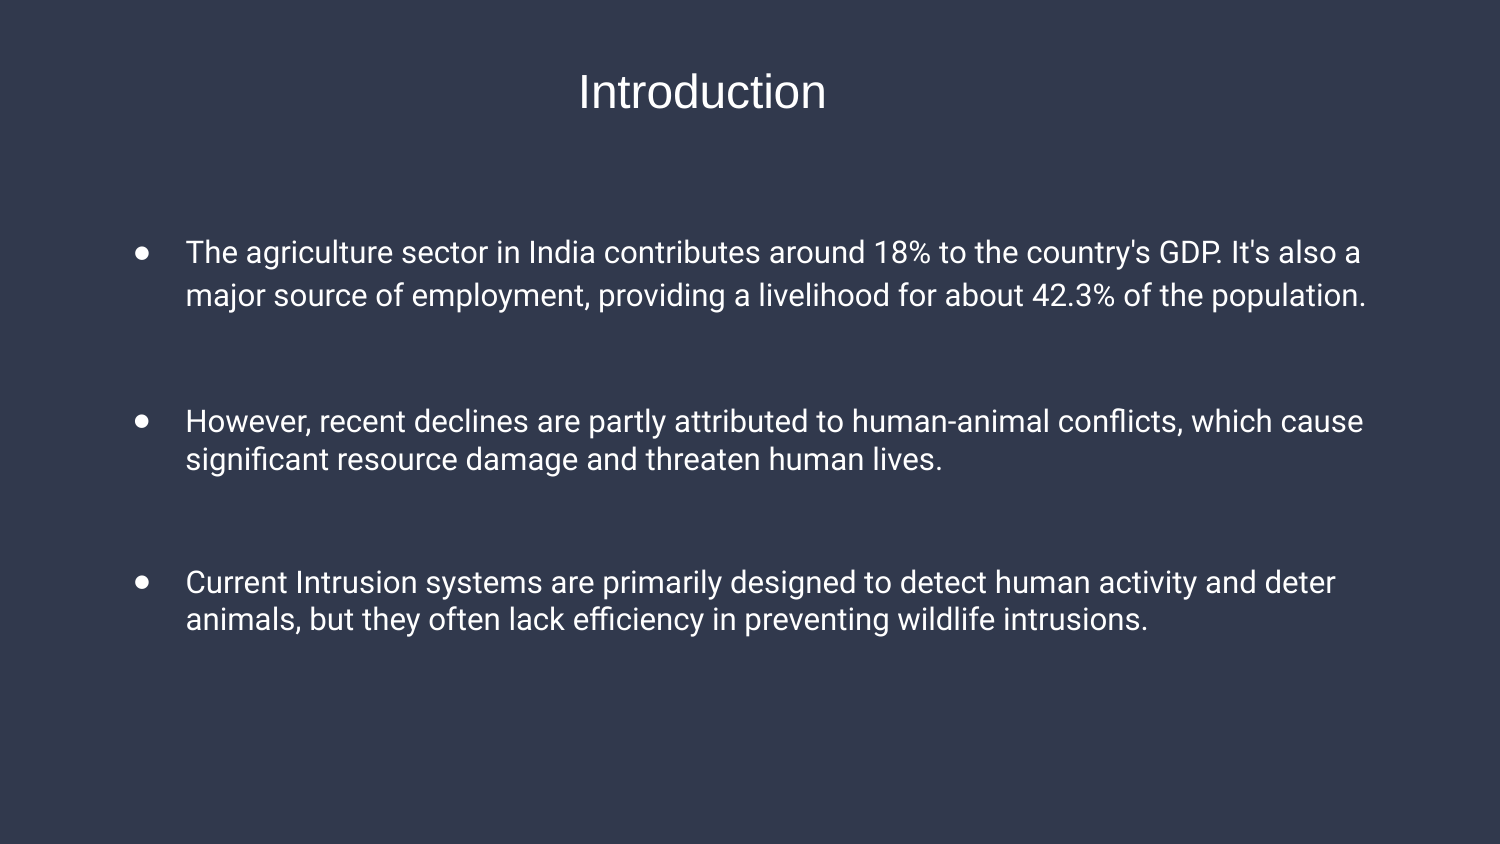

# Introduction
The agriculture sector in India contributes around 18% to the country's GDP. It's also a major source of employment, providing a livelihood for about 42.3% of the population.
However, recent declines are partly attributed to human-animal conflicts, which cause significant resource damage and threaten human lives.
Current Intrusion systems are primarily designed to detect human activity and deter animals, but they often lack efficiency in preventing wildlife intrusions.